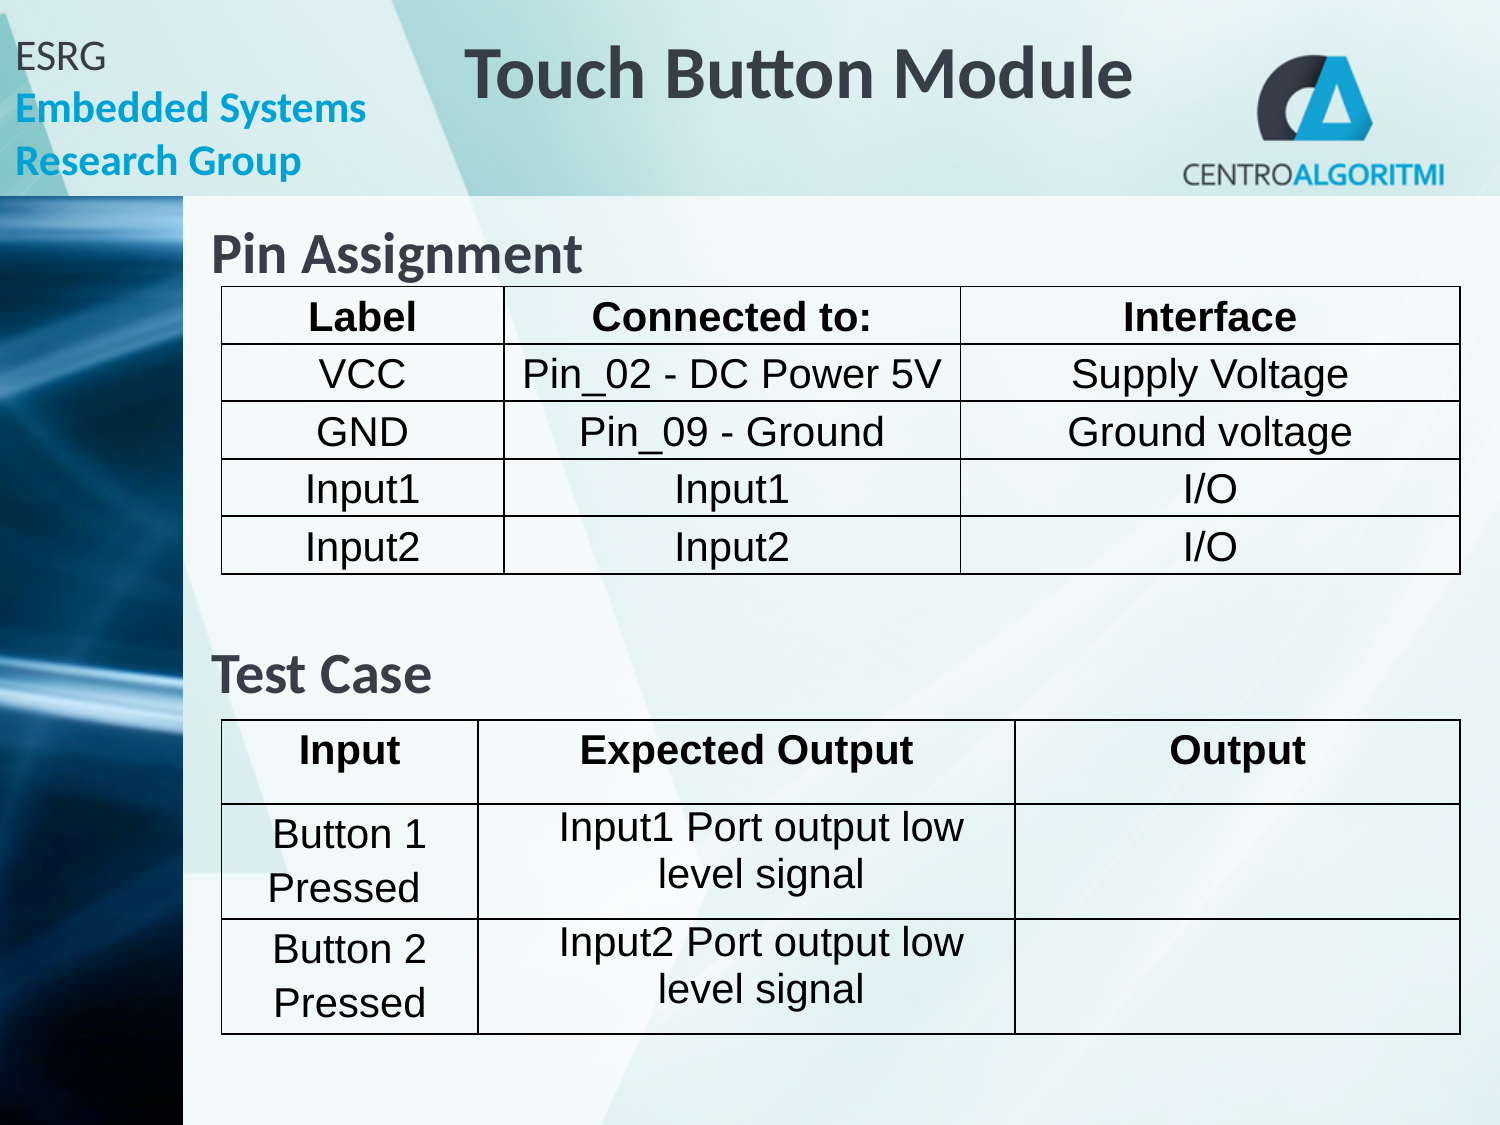

# Touch Button Module
Pin Assignment

Test Case
| Label | Connected to: | Interface |
| --- | --- | --- |
| VCC | Pin\_02 - DC Power 5V | Supply Voltage |
| GND | Pin\_09 - Ground | Ground voltage |
| Input1 | Input1 | I/O |
| Input2 | Input2 | I/O |
| Input | Expected Output | Output |
| --- | --- | --- |
| Button 1 Pressed | Input1 Port output low level signal |  |
| Button 2 Pressed | Input2 Port output low level signal |  |